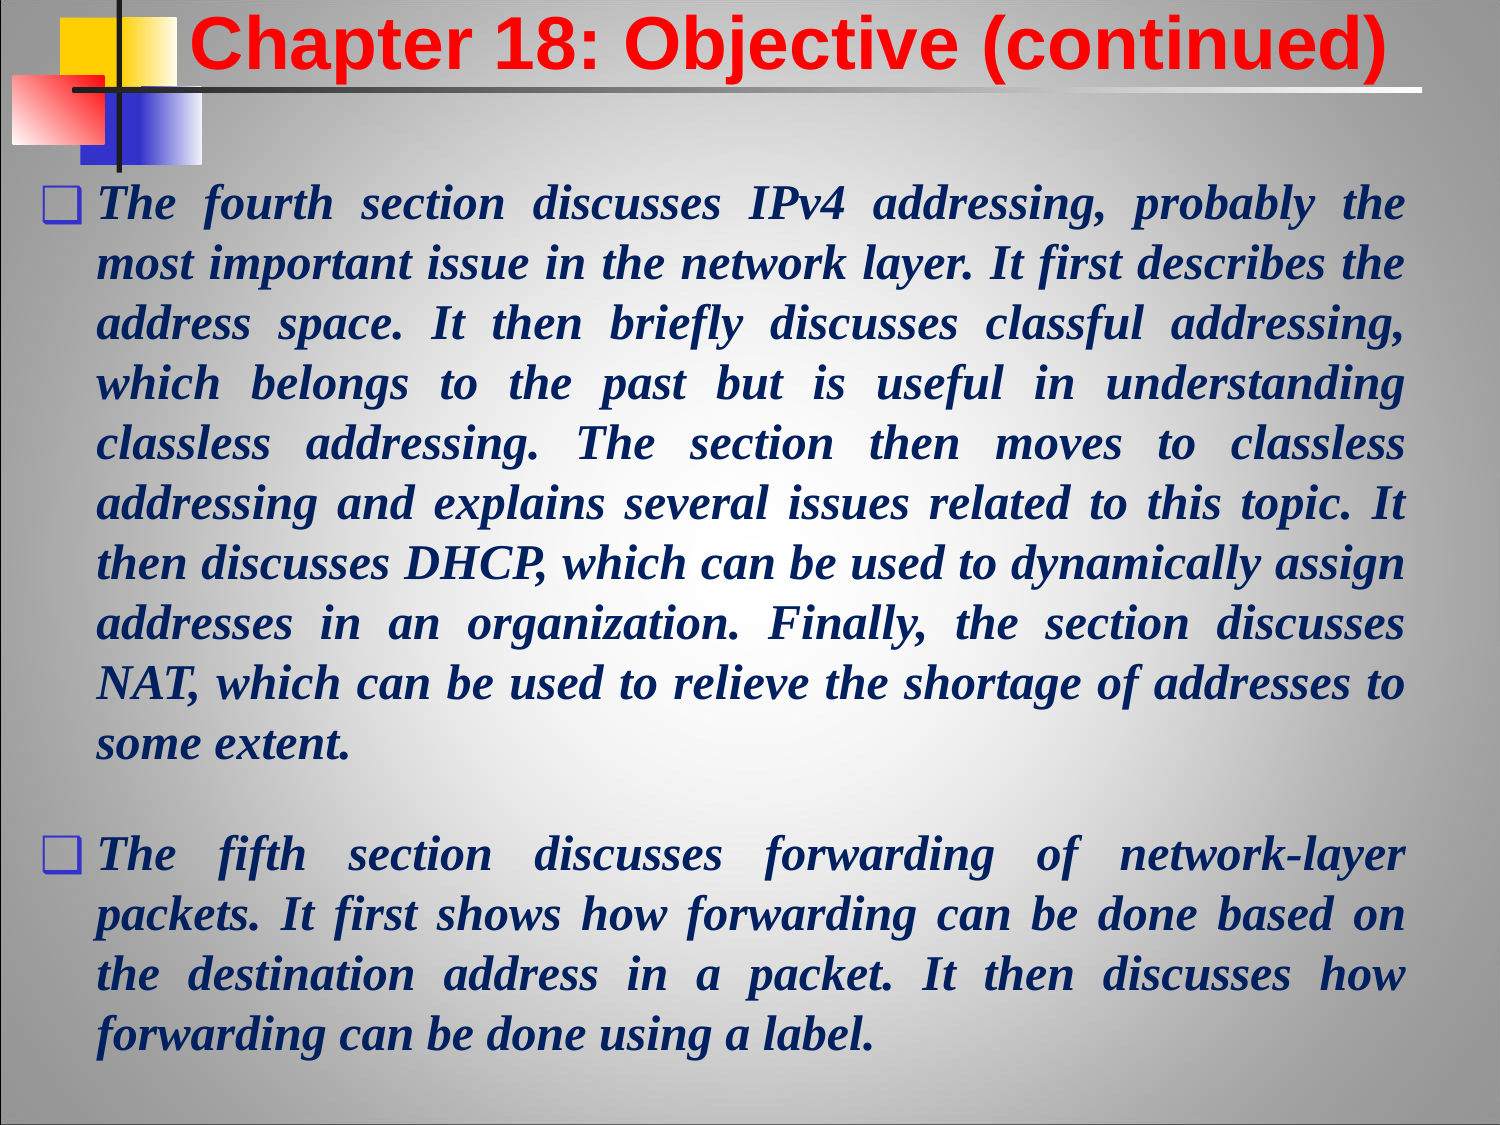

Chapter 18: Objective (continued)

The fourth section discusses IPv4 addressing, probably the most important issue in the network layer. It first describes the address space. It then briefly discusses classful addressing, which belongs to the past but is useful in understanding classless addressing. The section then moves to classless addressing and explains several issues related to this topic. It then discusses DHCP, which can be used to dynamically assign addresses in an organization. Finally, the section discusses NAT, which can be used to relieve the shortage of addresses to some extent.
The fifth section discusses forwarding of network-layer packets. It first shows how forwarding can be done based on the destination address in a packet. It then discusses how forwarding can be done using a label.